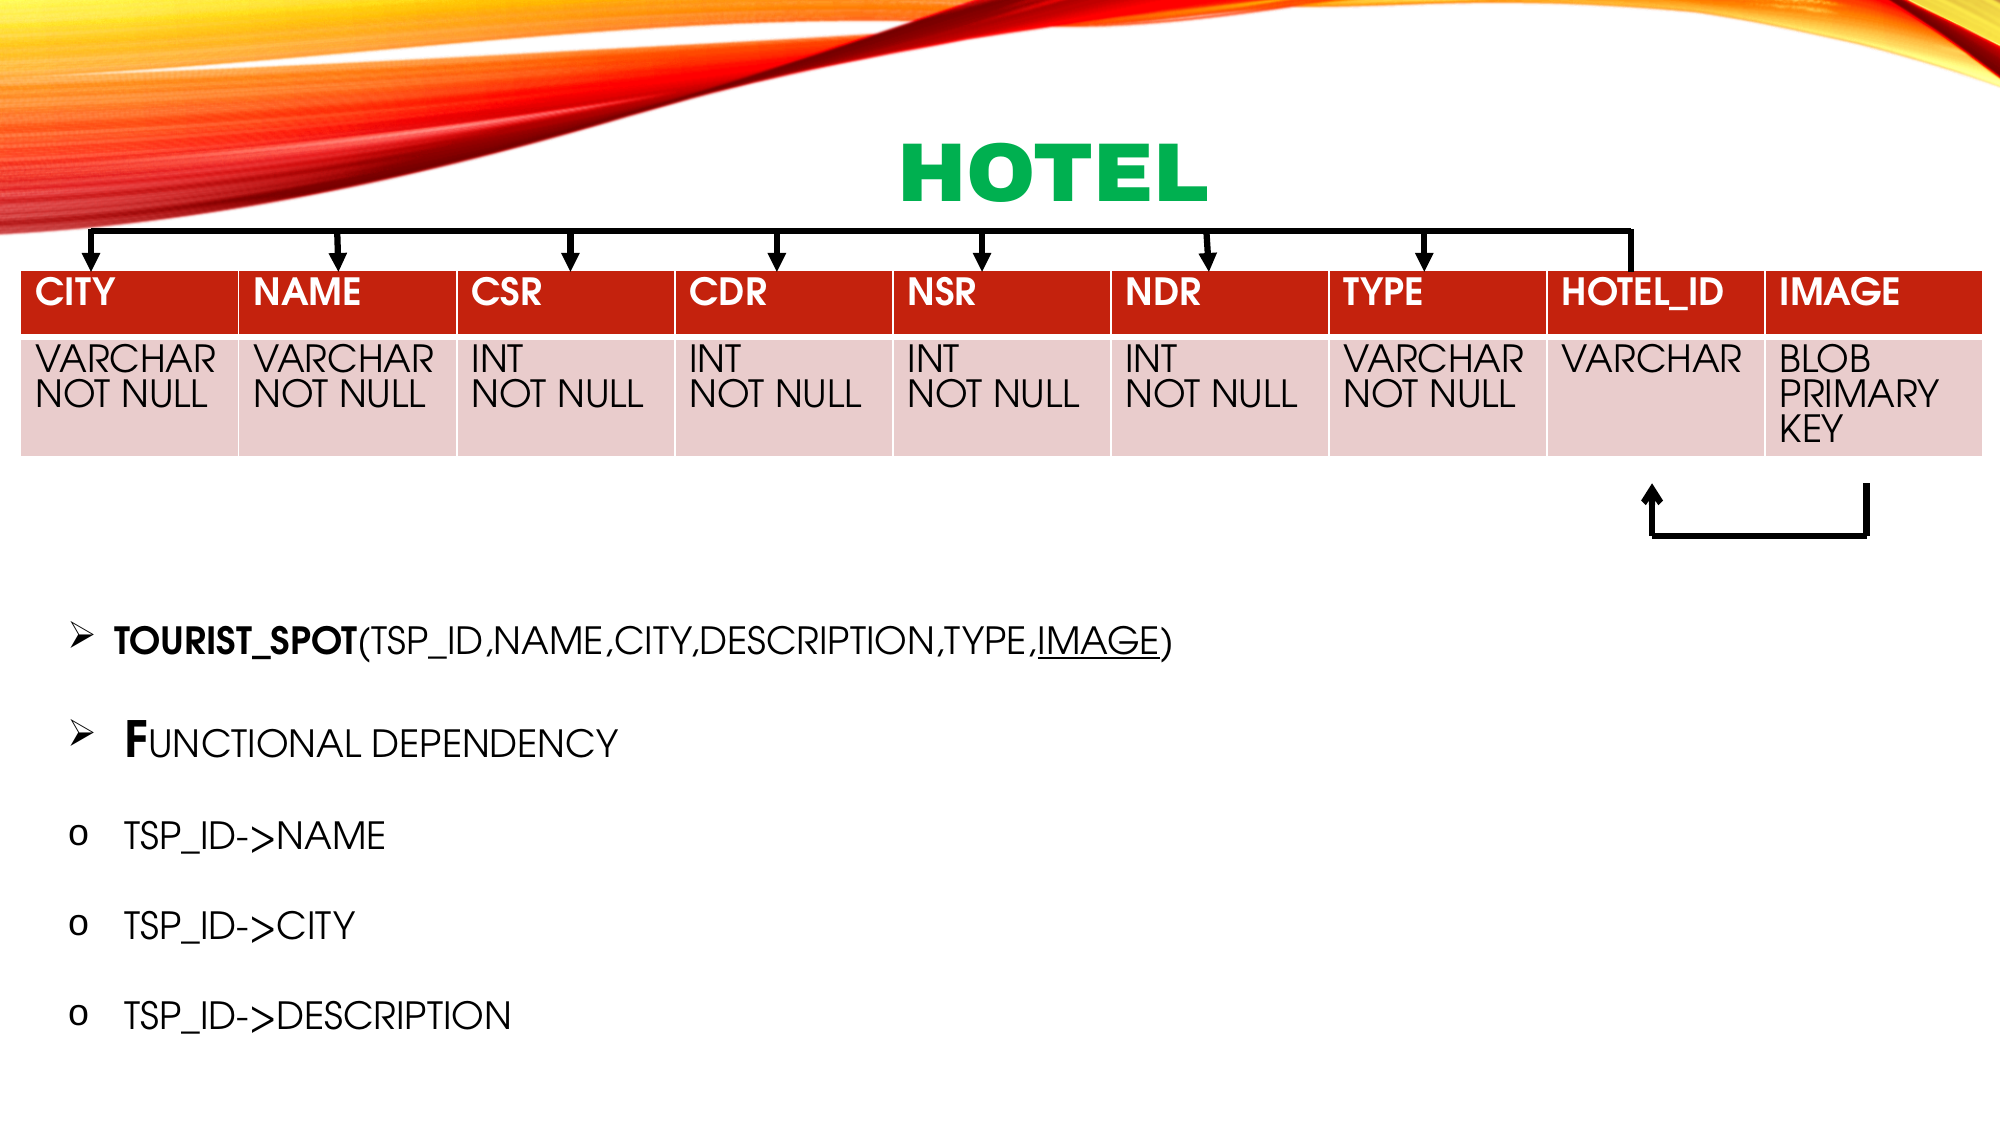

# HOTEL
| CITY | NAME | CSR | CDR | NSR | NDR | TYPE | HOTEL\_ID | IMAGE |
| --- | --- | --- | --- | --- | --- | --- | --- | --- |
| VARCHAR NOT NULL | VARCHAR NOT NULL | INT NOT NULL | INT NOT NULL | INT NOT NULL | INT NOT NULL | VARCHAR NOT NULL | VARCHAR | BLOB PRIMARY KEY |
TOURIST_SPOT(TSP_ID,NAME,CITY,DESCRIPTION,TYPE,IMAGE)

 FUNCTIONAL DEPENDENCY

 TSP_ID->NAME

 TSP_ID->CITY

 TSP_ID->DESCRIPTION